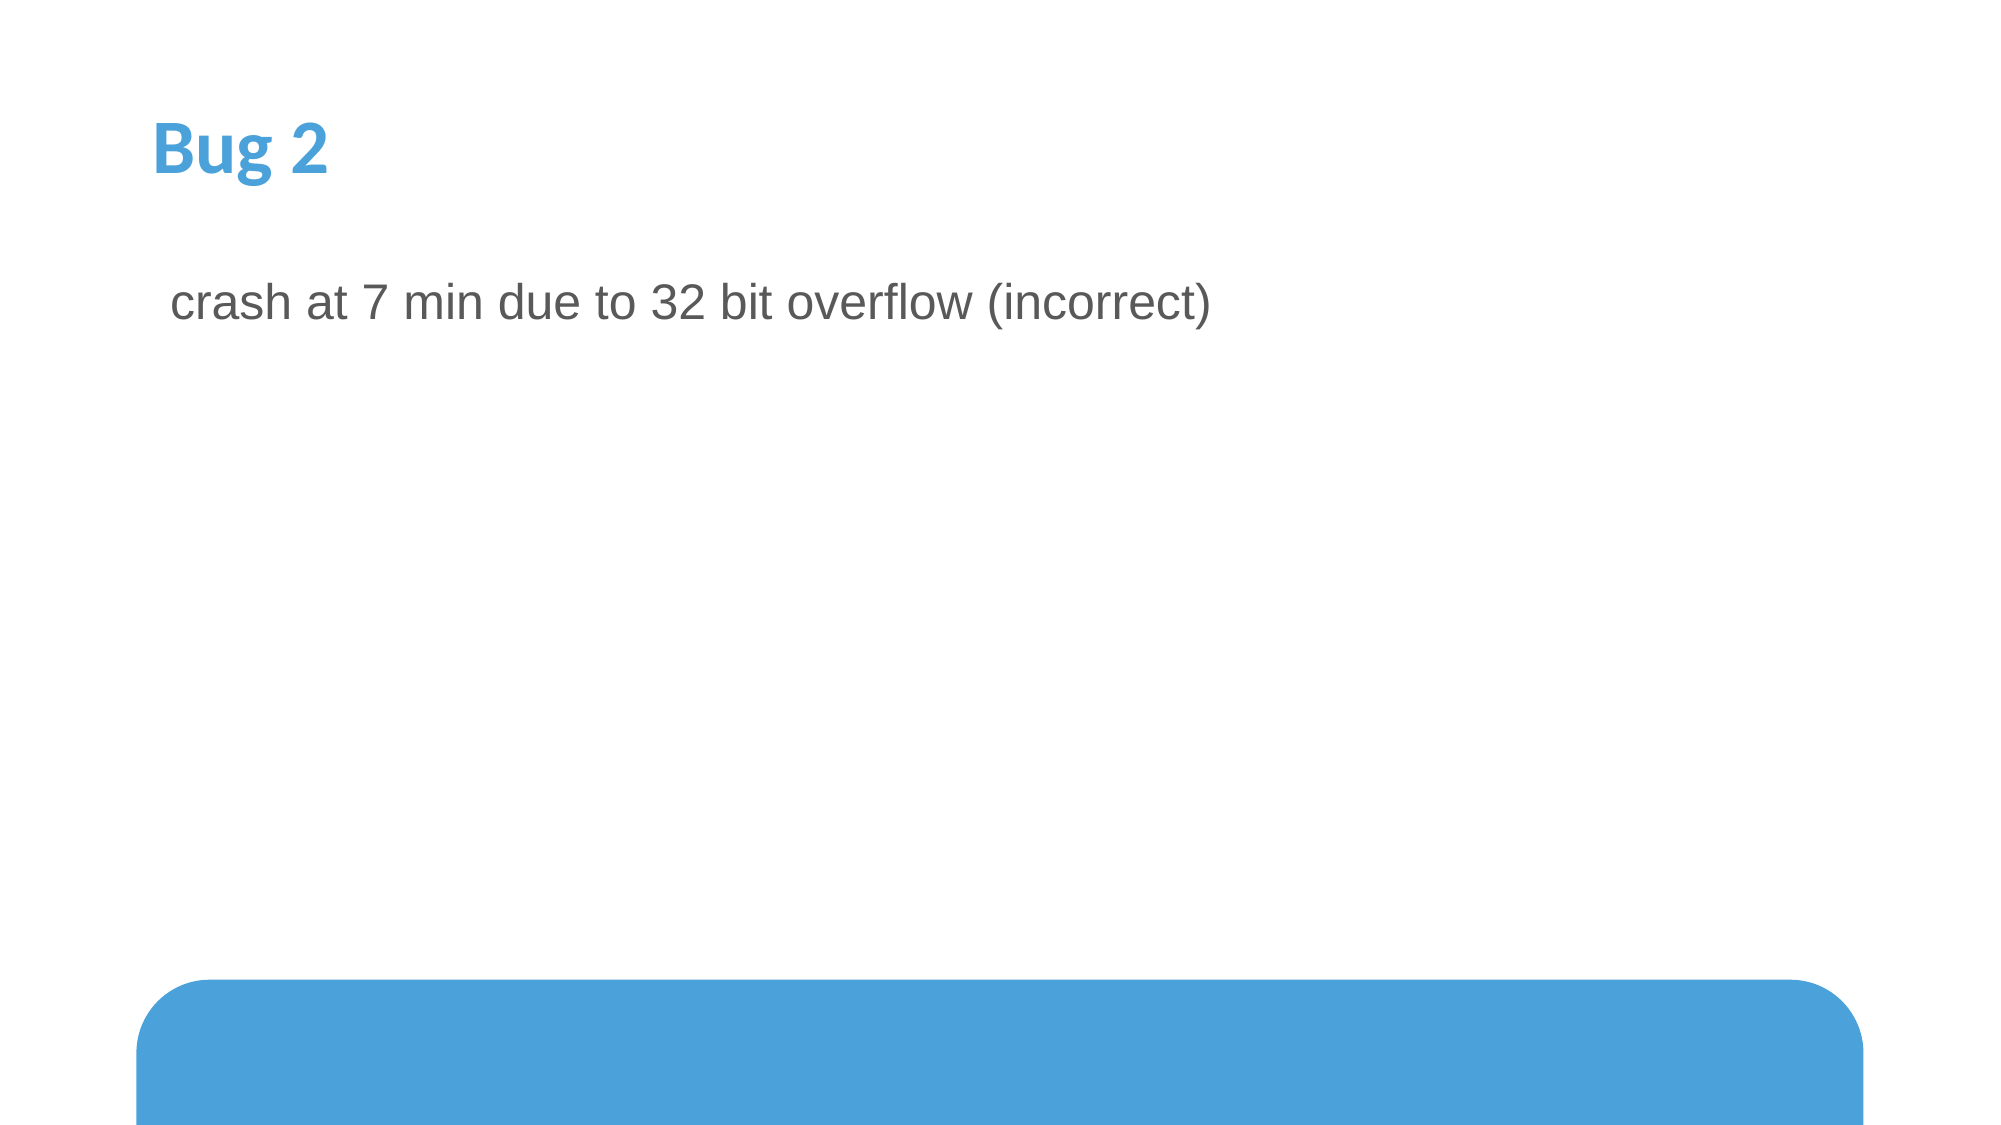

# Bug 2
crash at 7 min due to 32 bit overflow (incorrect)